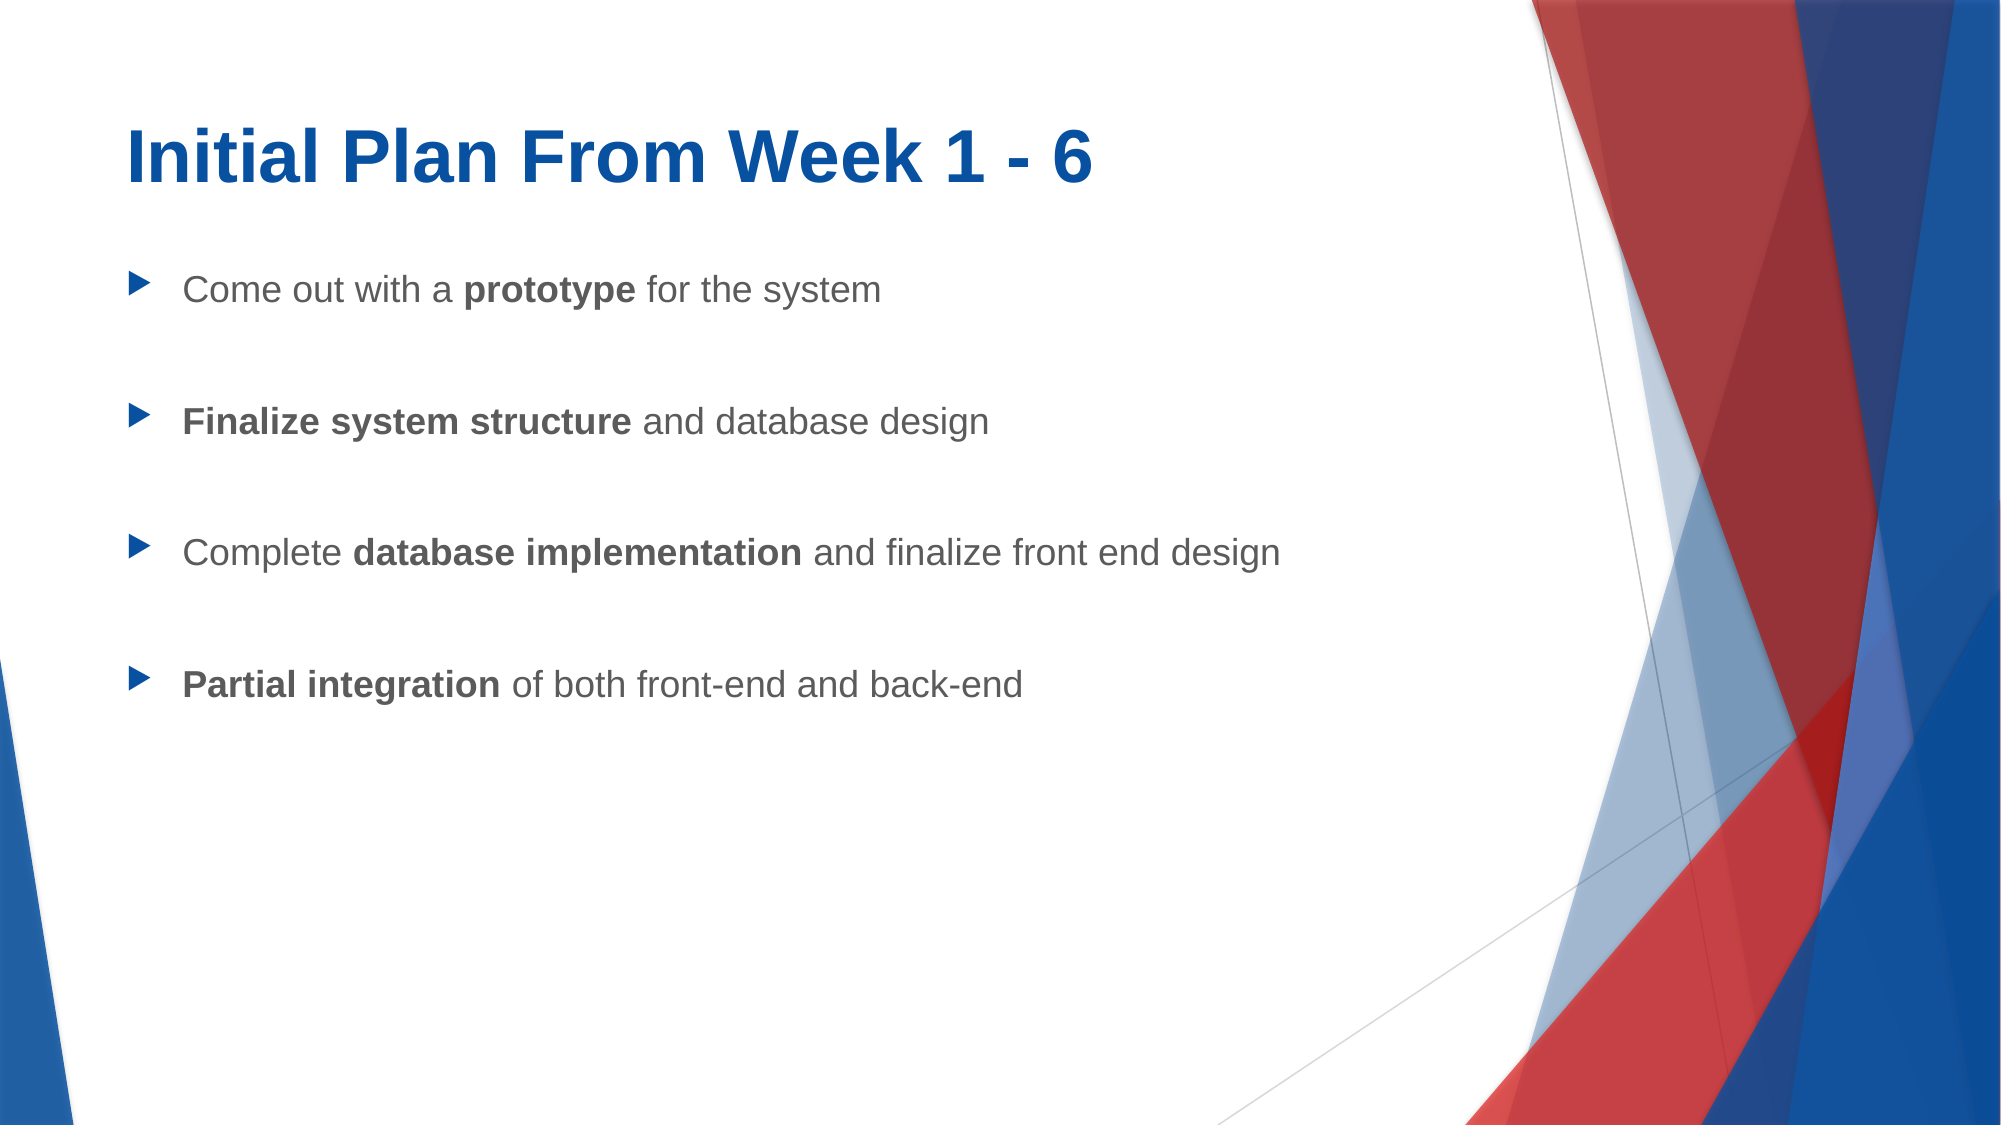

# Initial Plan From Week 1 - 6

Come out with a prototype for the system

Finalize system structure and database design

Complete database implementation and finalize front end design

Partial integration of both front-end and back-end